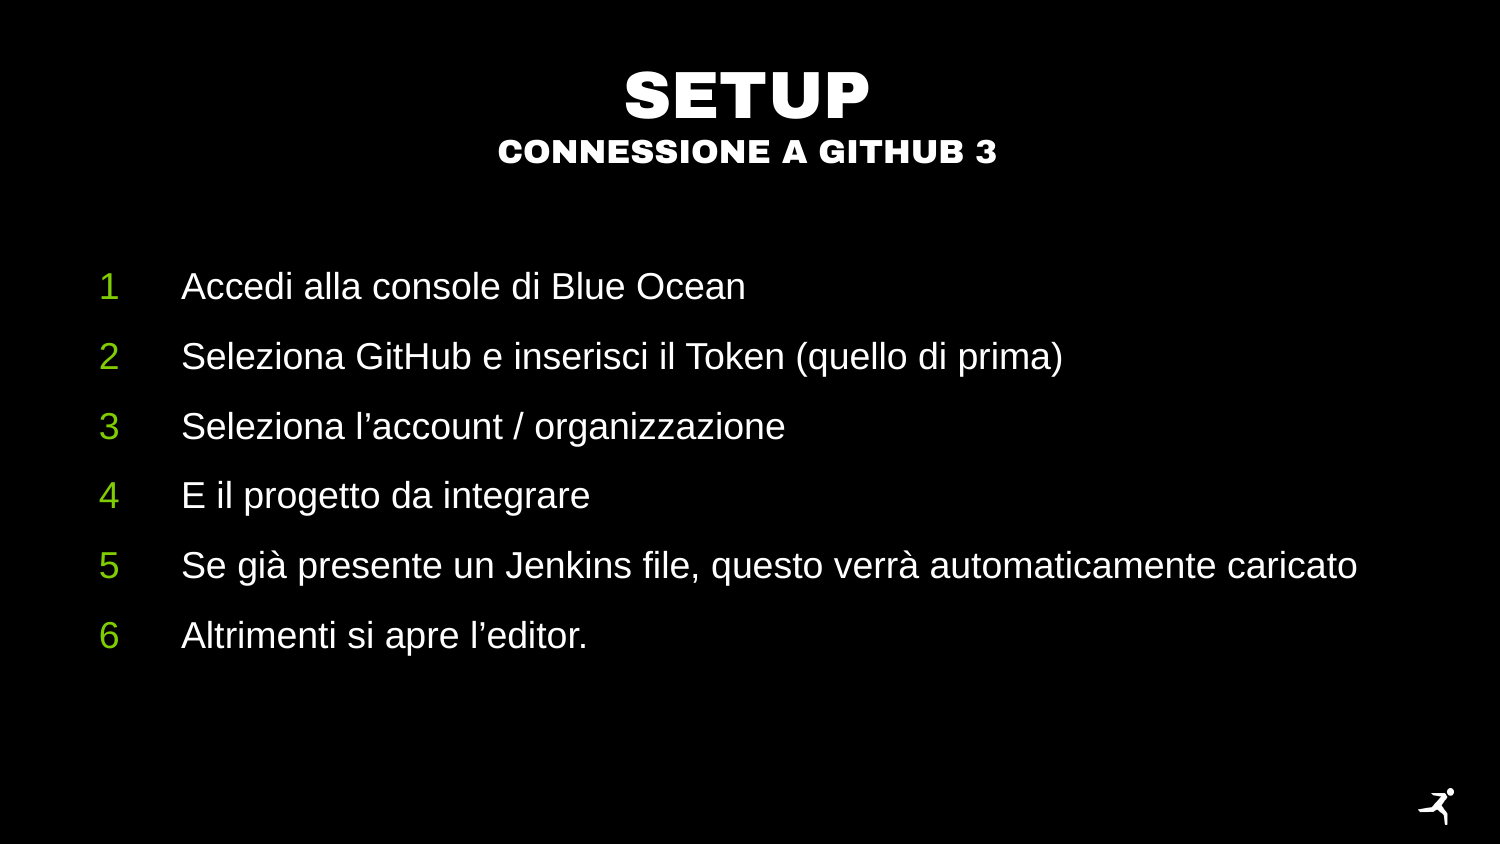

# SETUP
Connessione a github 3
Accedi alla console di Blue Ocean
Seleziona GitHub e inserisci il Token (quello di prima)
Seleziona l’account / organizzazione
E il progetto da integrare
Se già presente un Jenkins file, questo verrà automaticamente caricato
Altrimenti si apre l’editor.